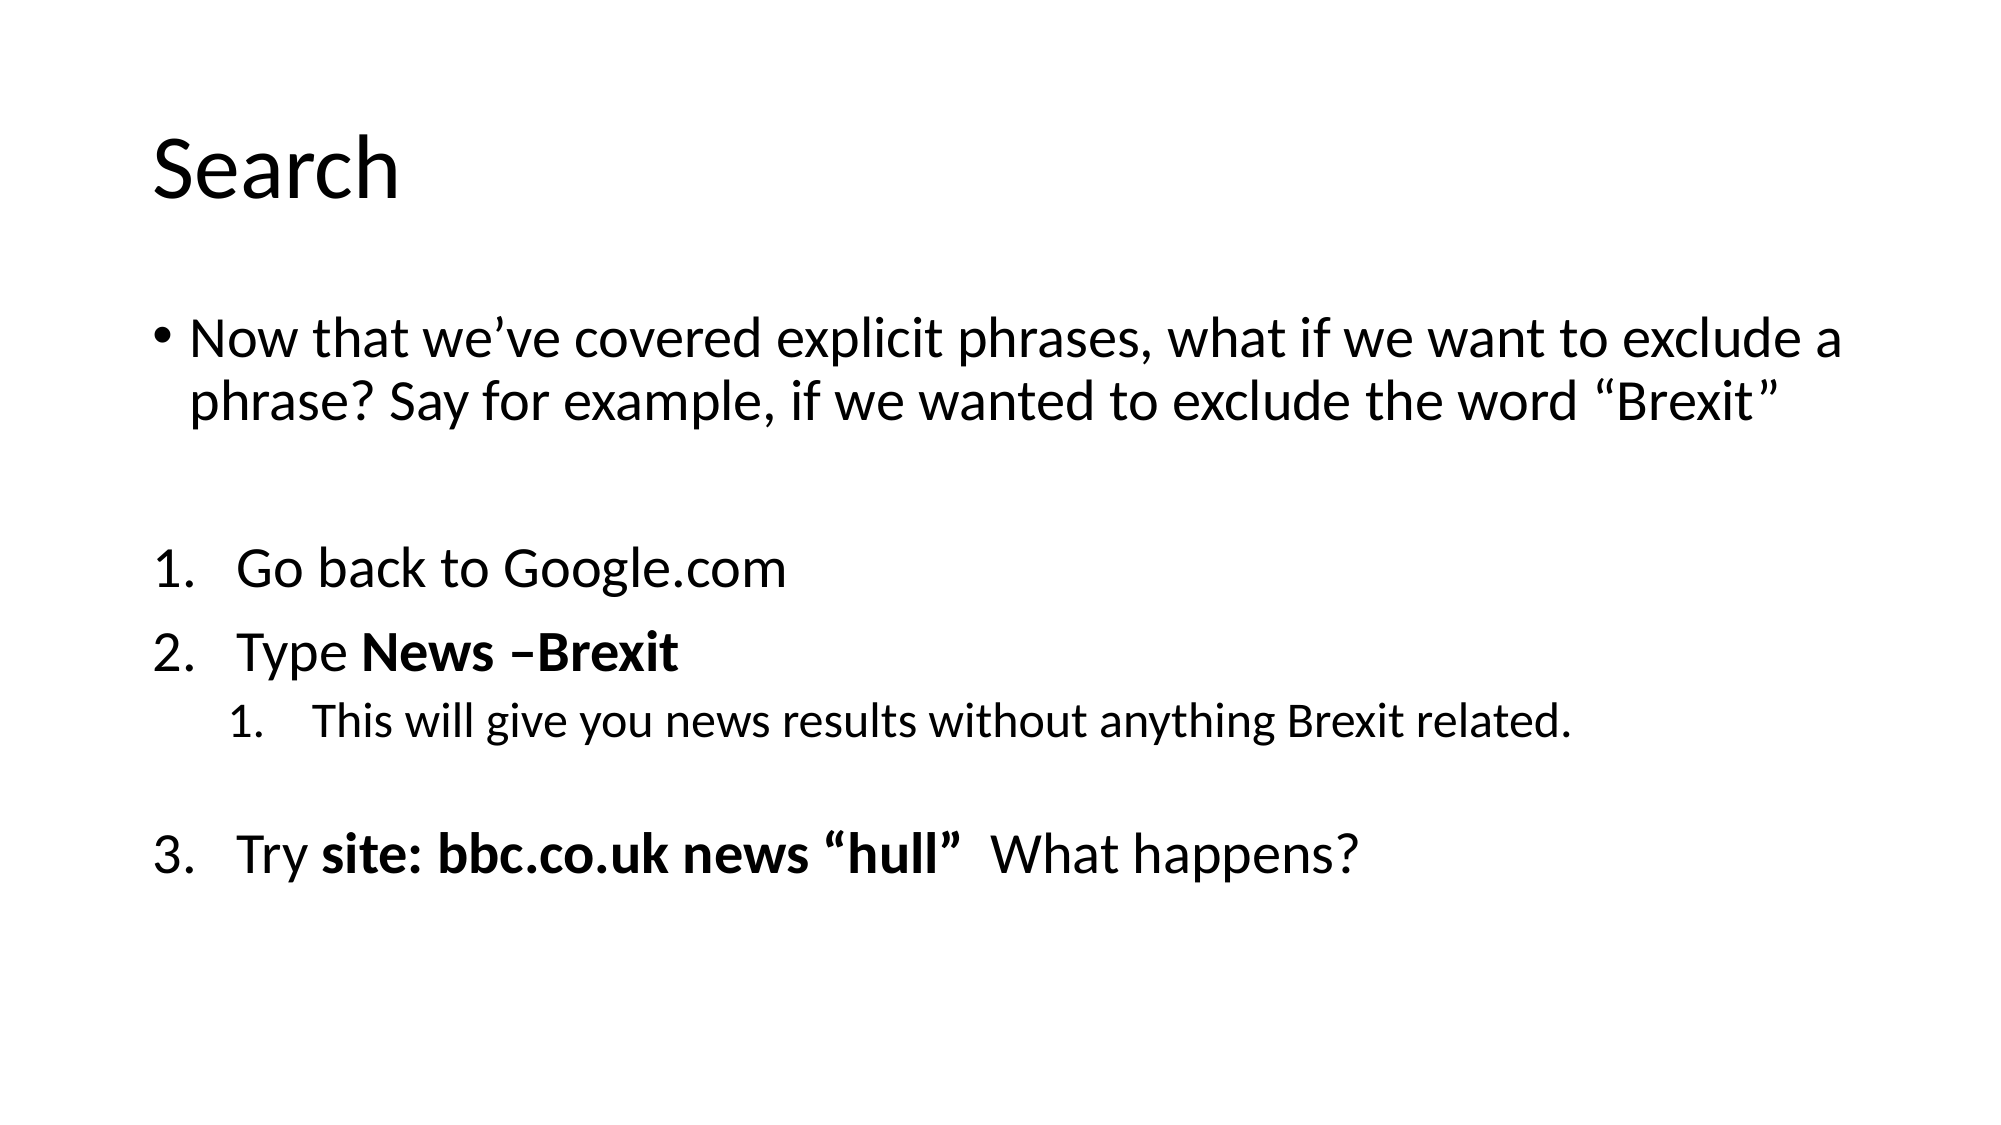

# Search
Now that we’ve covered explicit phrases, what if we want to exclude a phrase? Say for example, if we wanted to exclude the word “Brexit”

Go back to Google.com
Type News –Brexit
This will give you news results without anything Brexit related.
Try site: bbc.co.uk news “hull”  What happens?